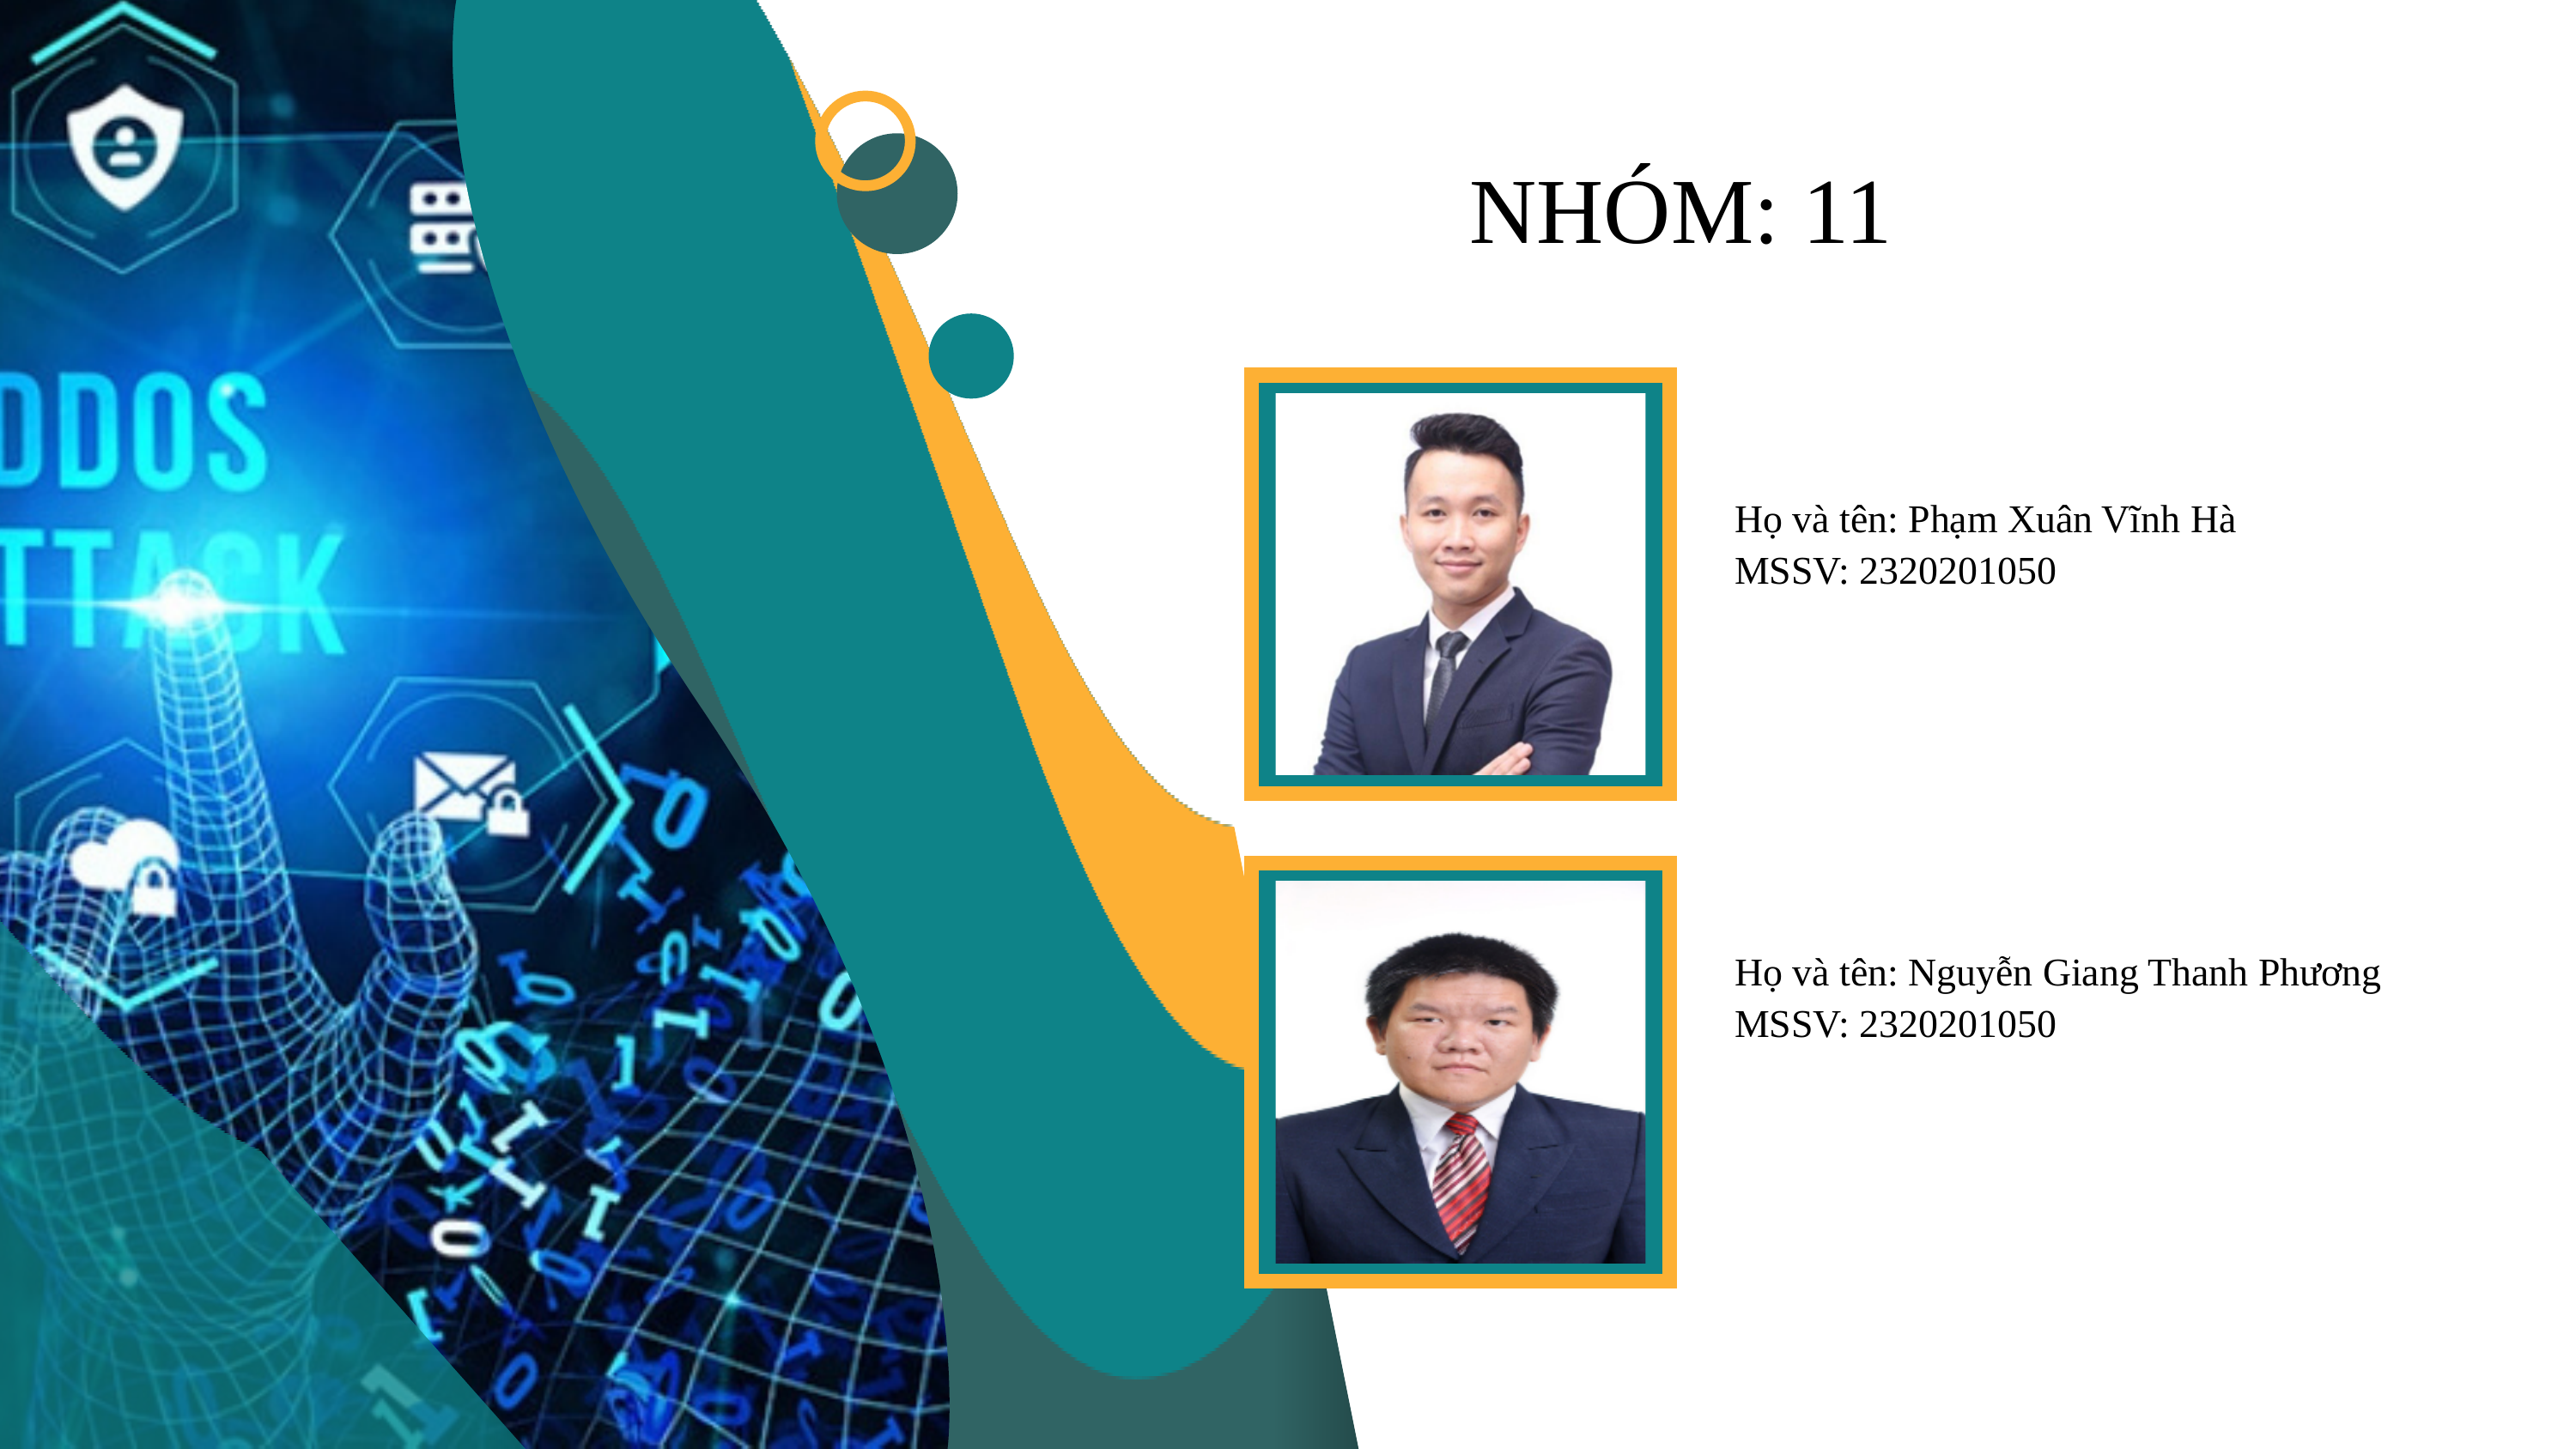

NHÓM: 11

Họ và tên: Phạm Xuân Vĩnh Hà
MSSV: 2320201050

Họ và tên: Nguyễn Giang Thanh Phương
MSSV: 2320201050